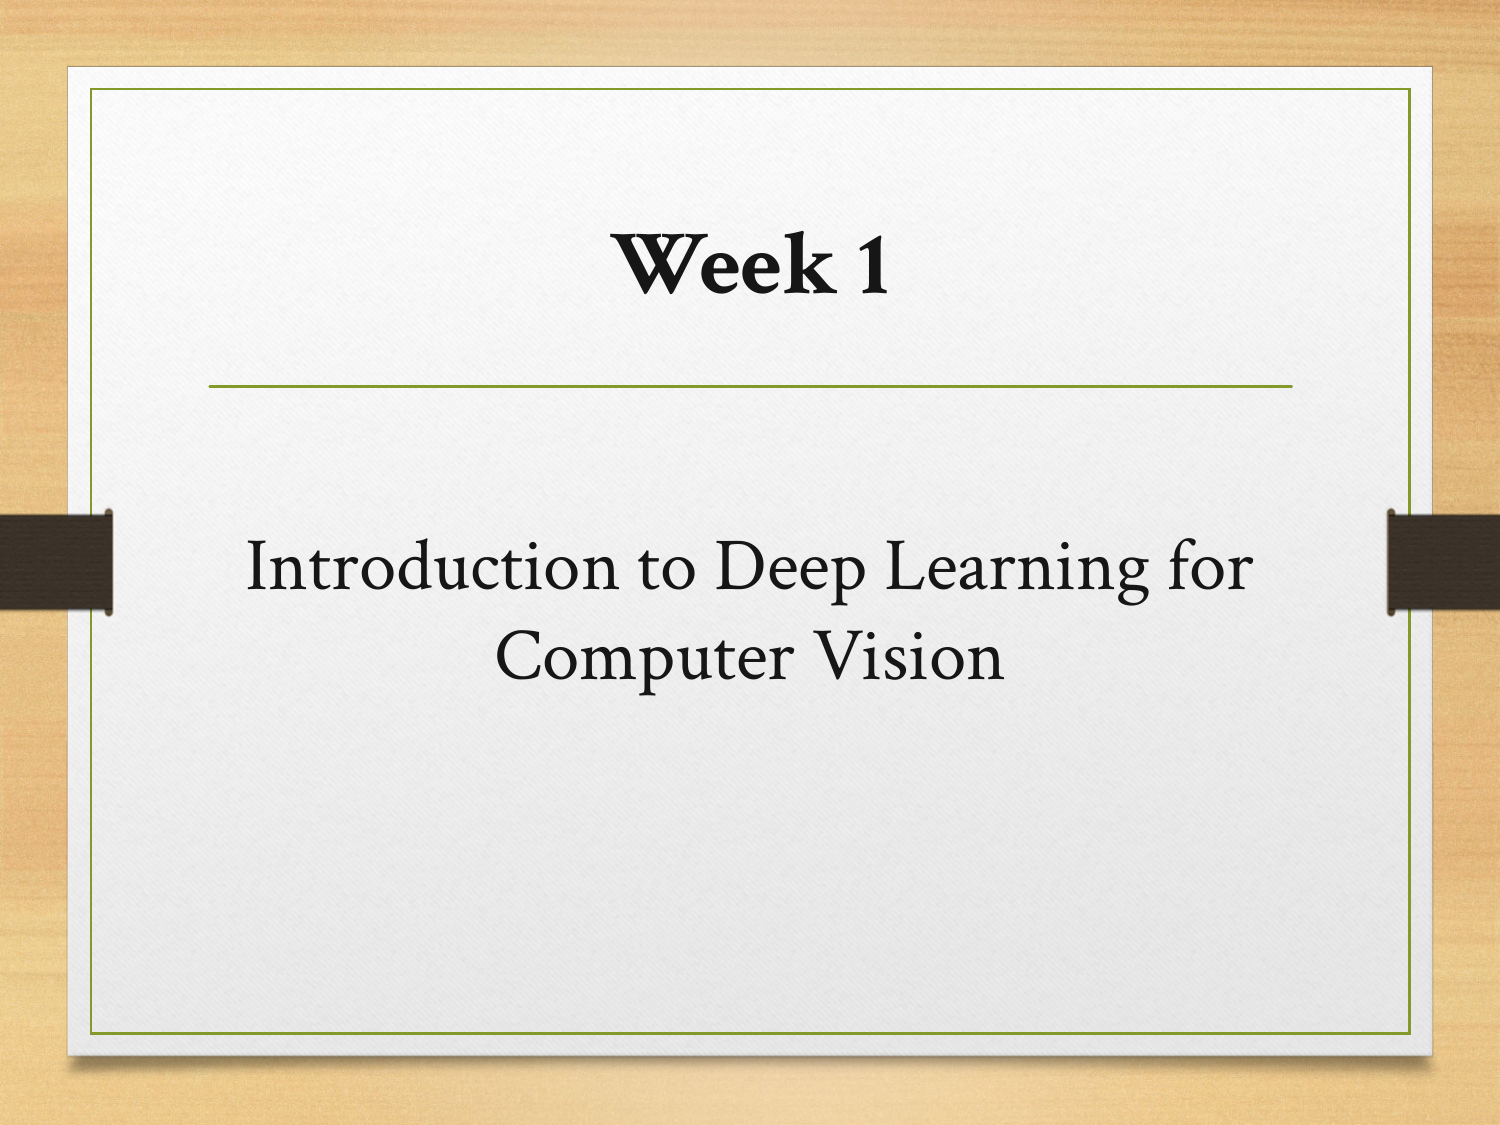

# Week 1

Introduction to Deep Learning for Computer Vision